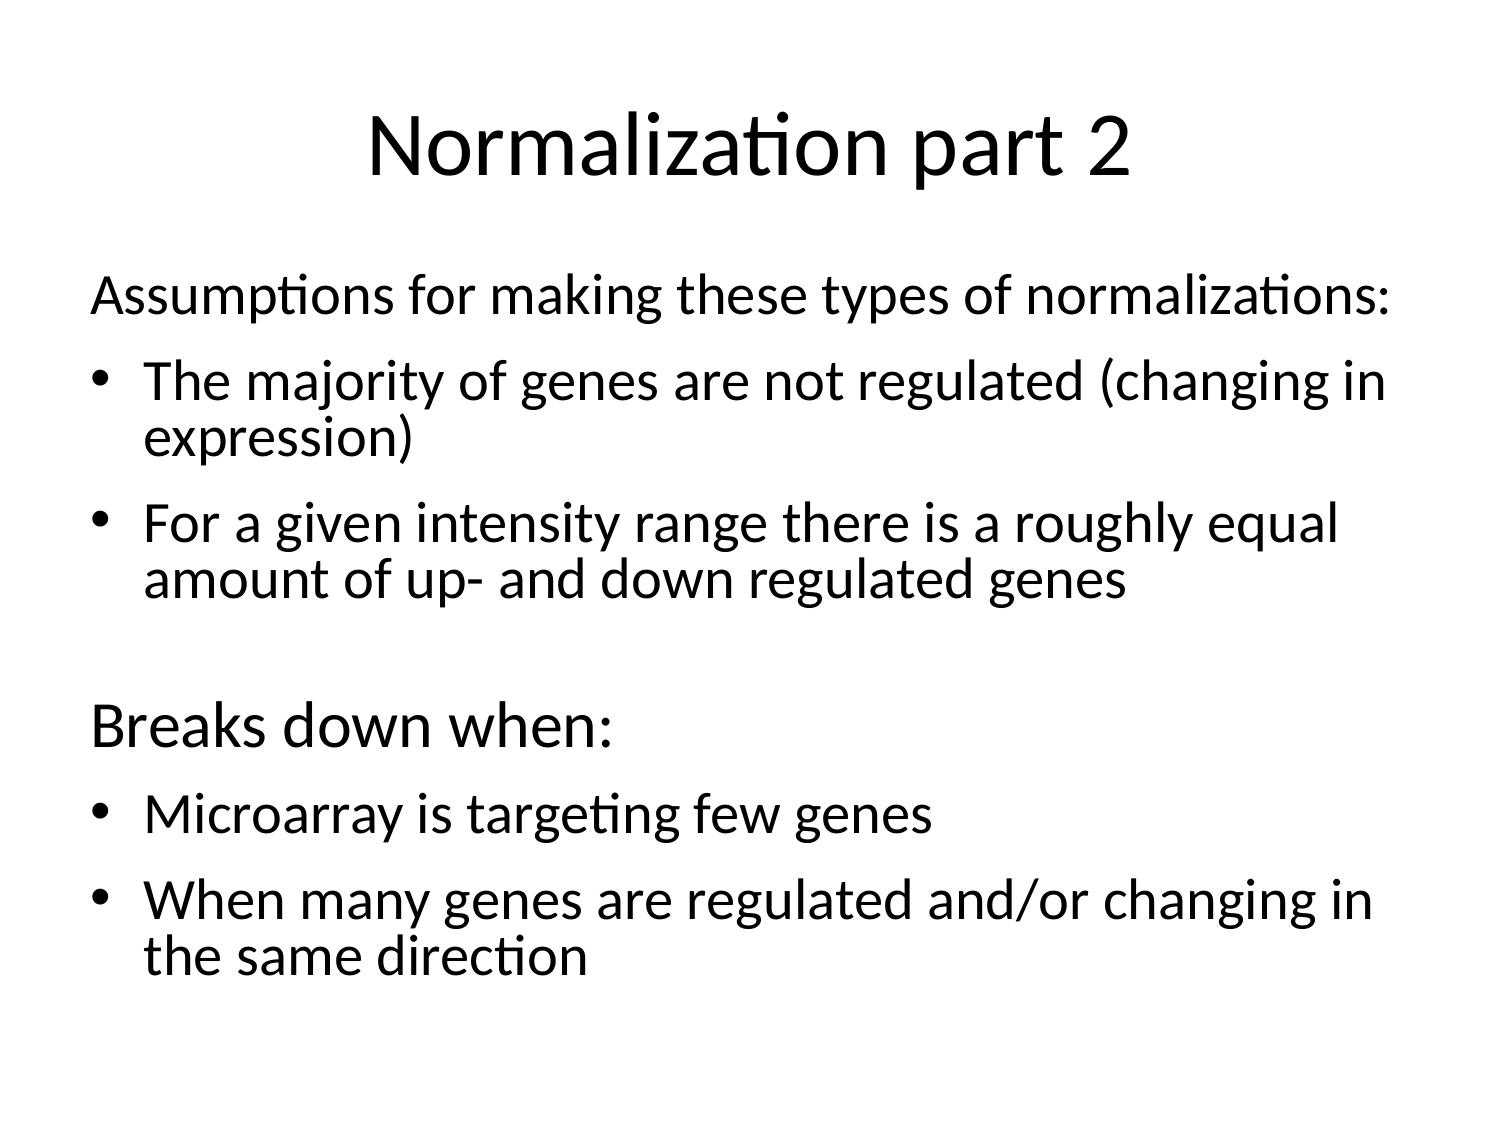

# Normalization part 2
Assumptions for making these types of normalizations:
The majority of genes are not regulated (changing in expression)
For a given intensity range there is a roughly equal amount of up- and down regulated genes

Breaks down when:
Microarray is targeting few genes
When many genes are regulated and/or changing in the same direction